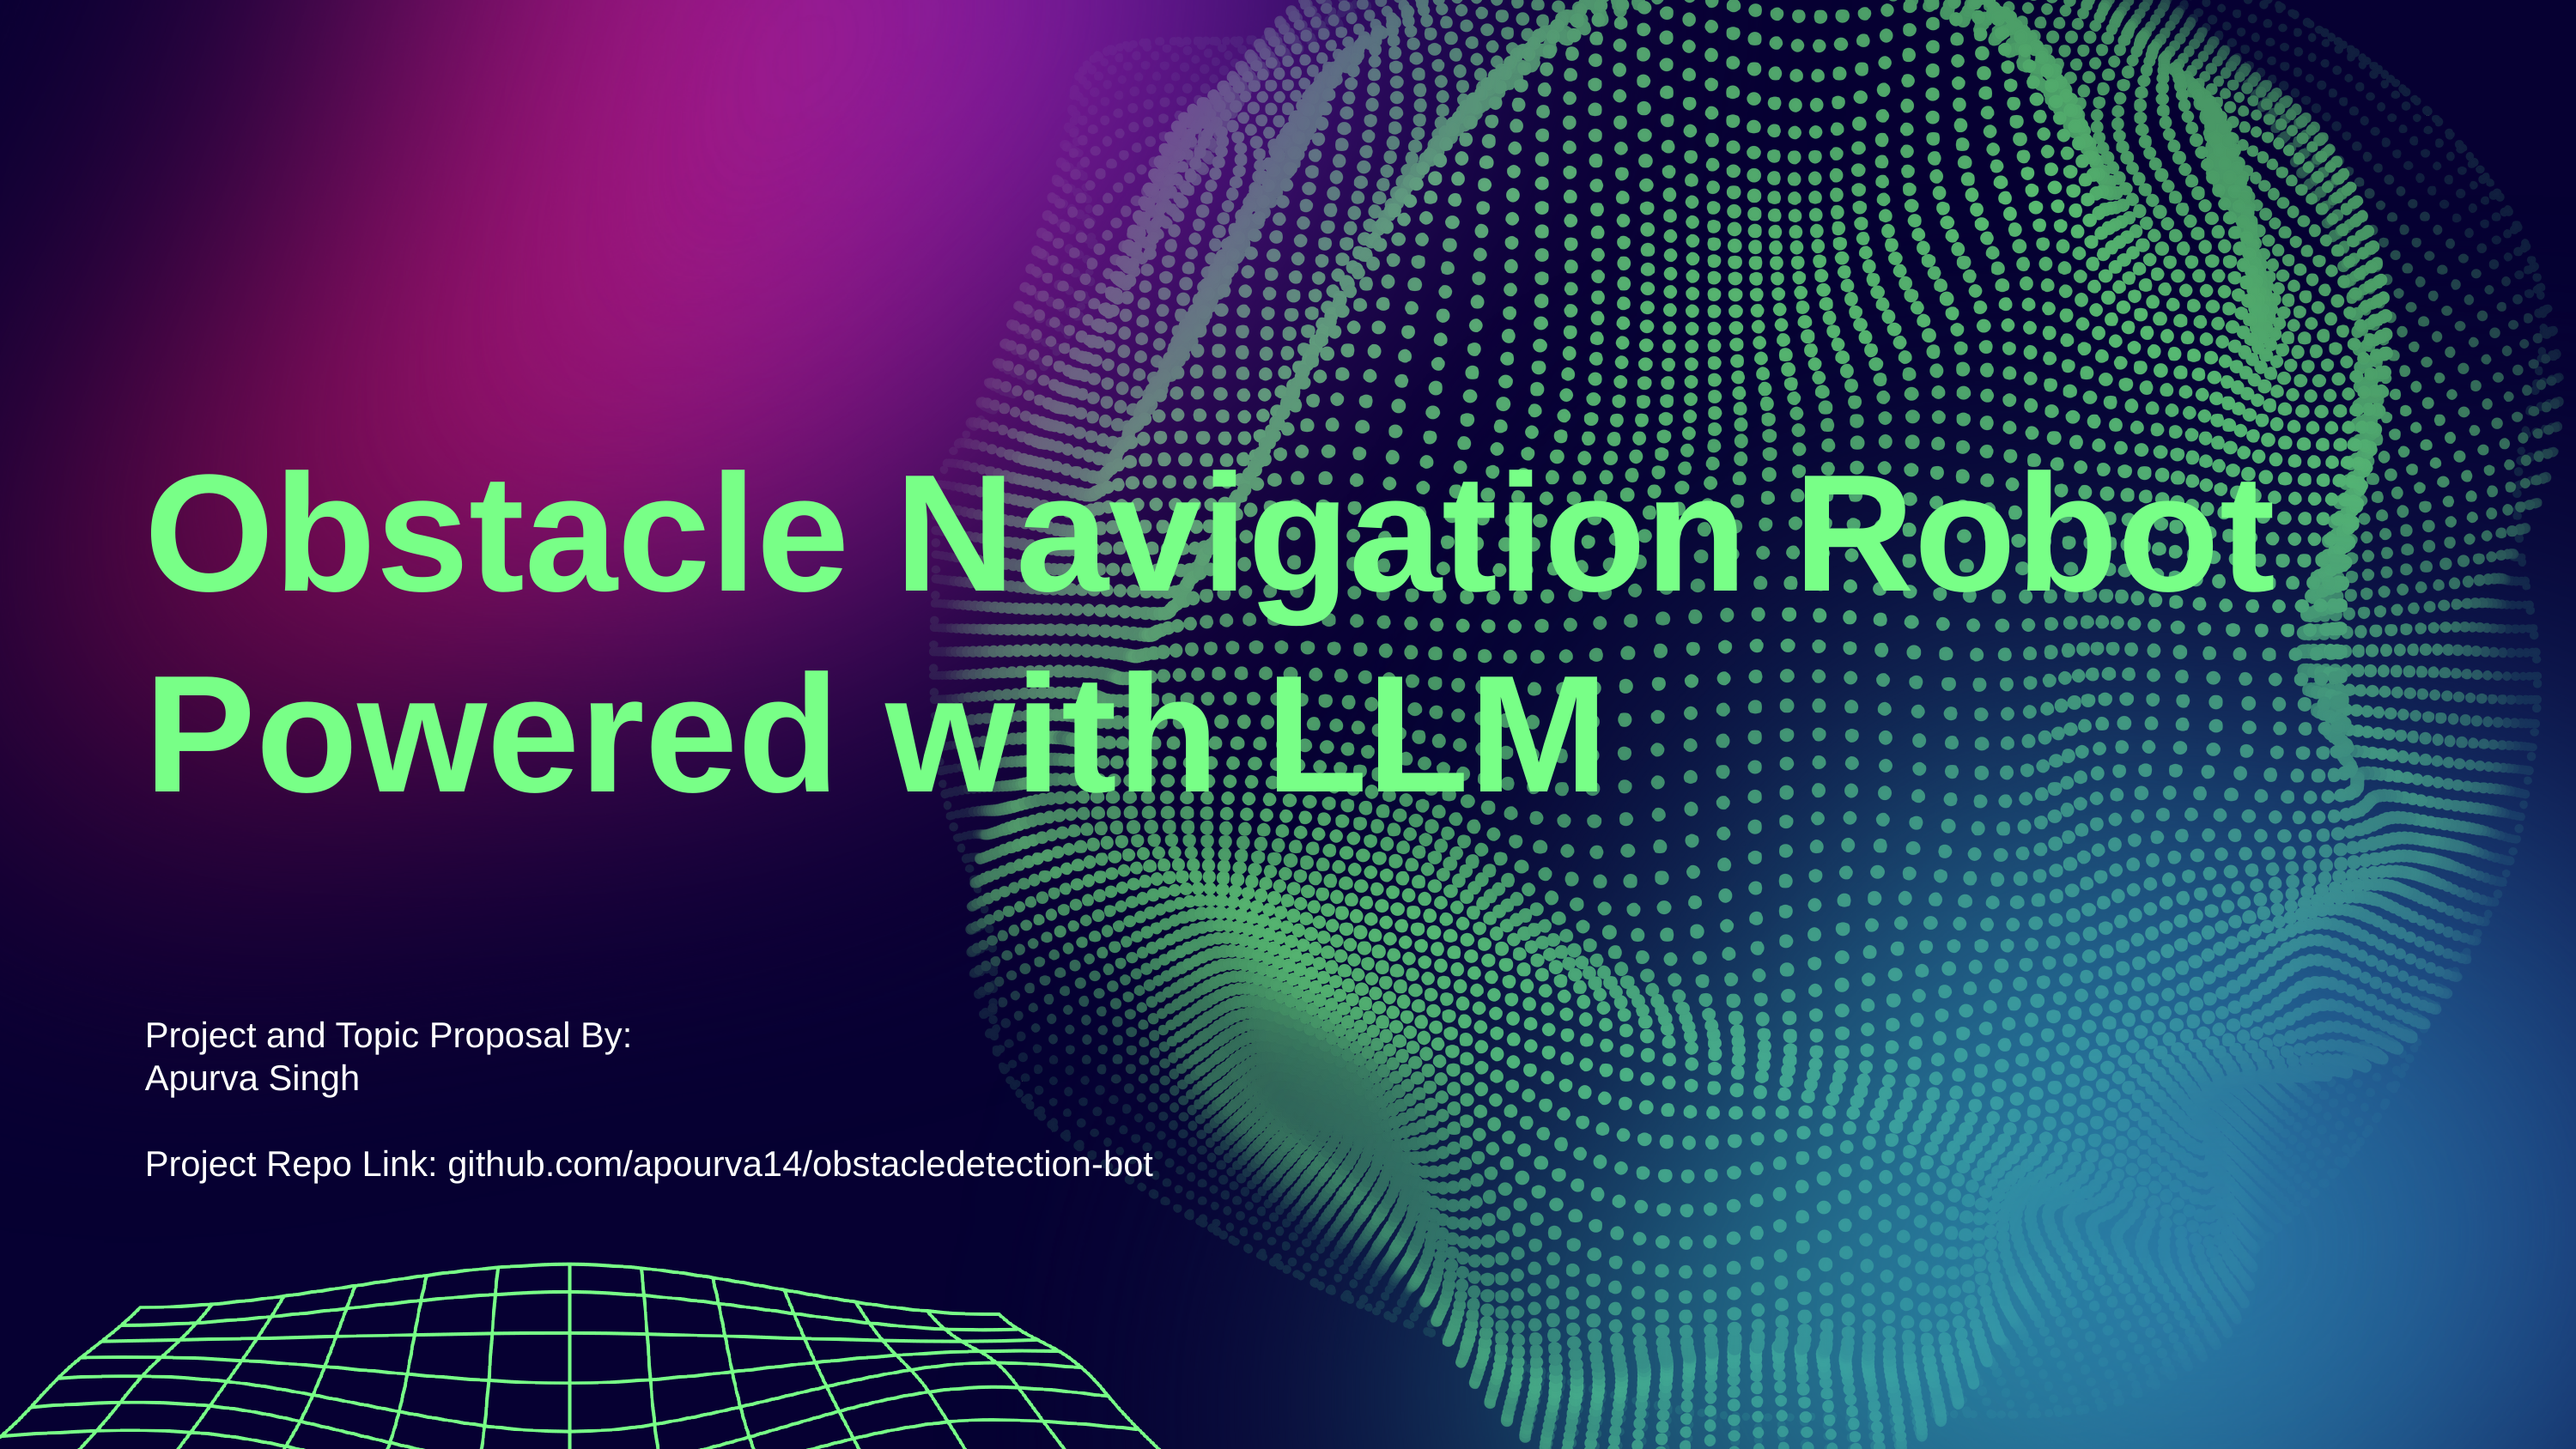

Obstacle Navigation Robot Powered with LLM
Project and Topic Proposal By:
Apurva Singh
Project Repo Link: github.com/apourva14/obstacledetection-bot